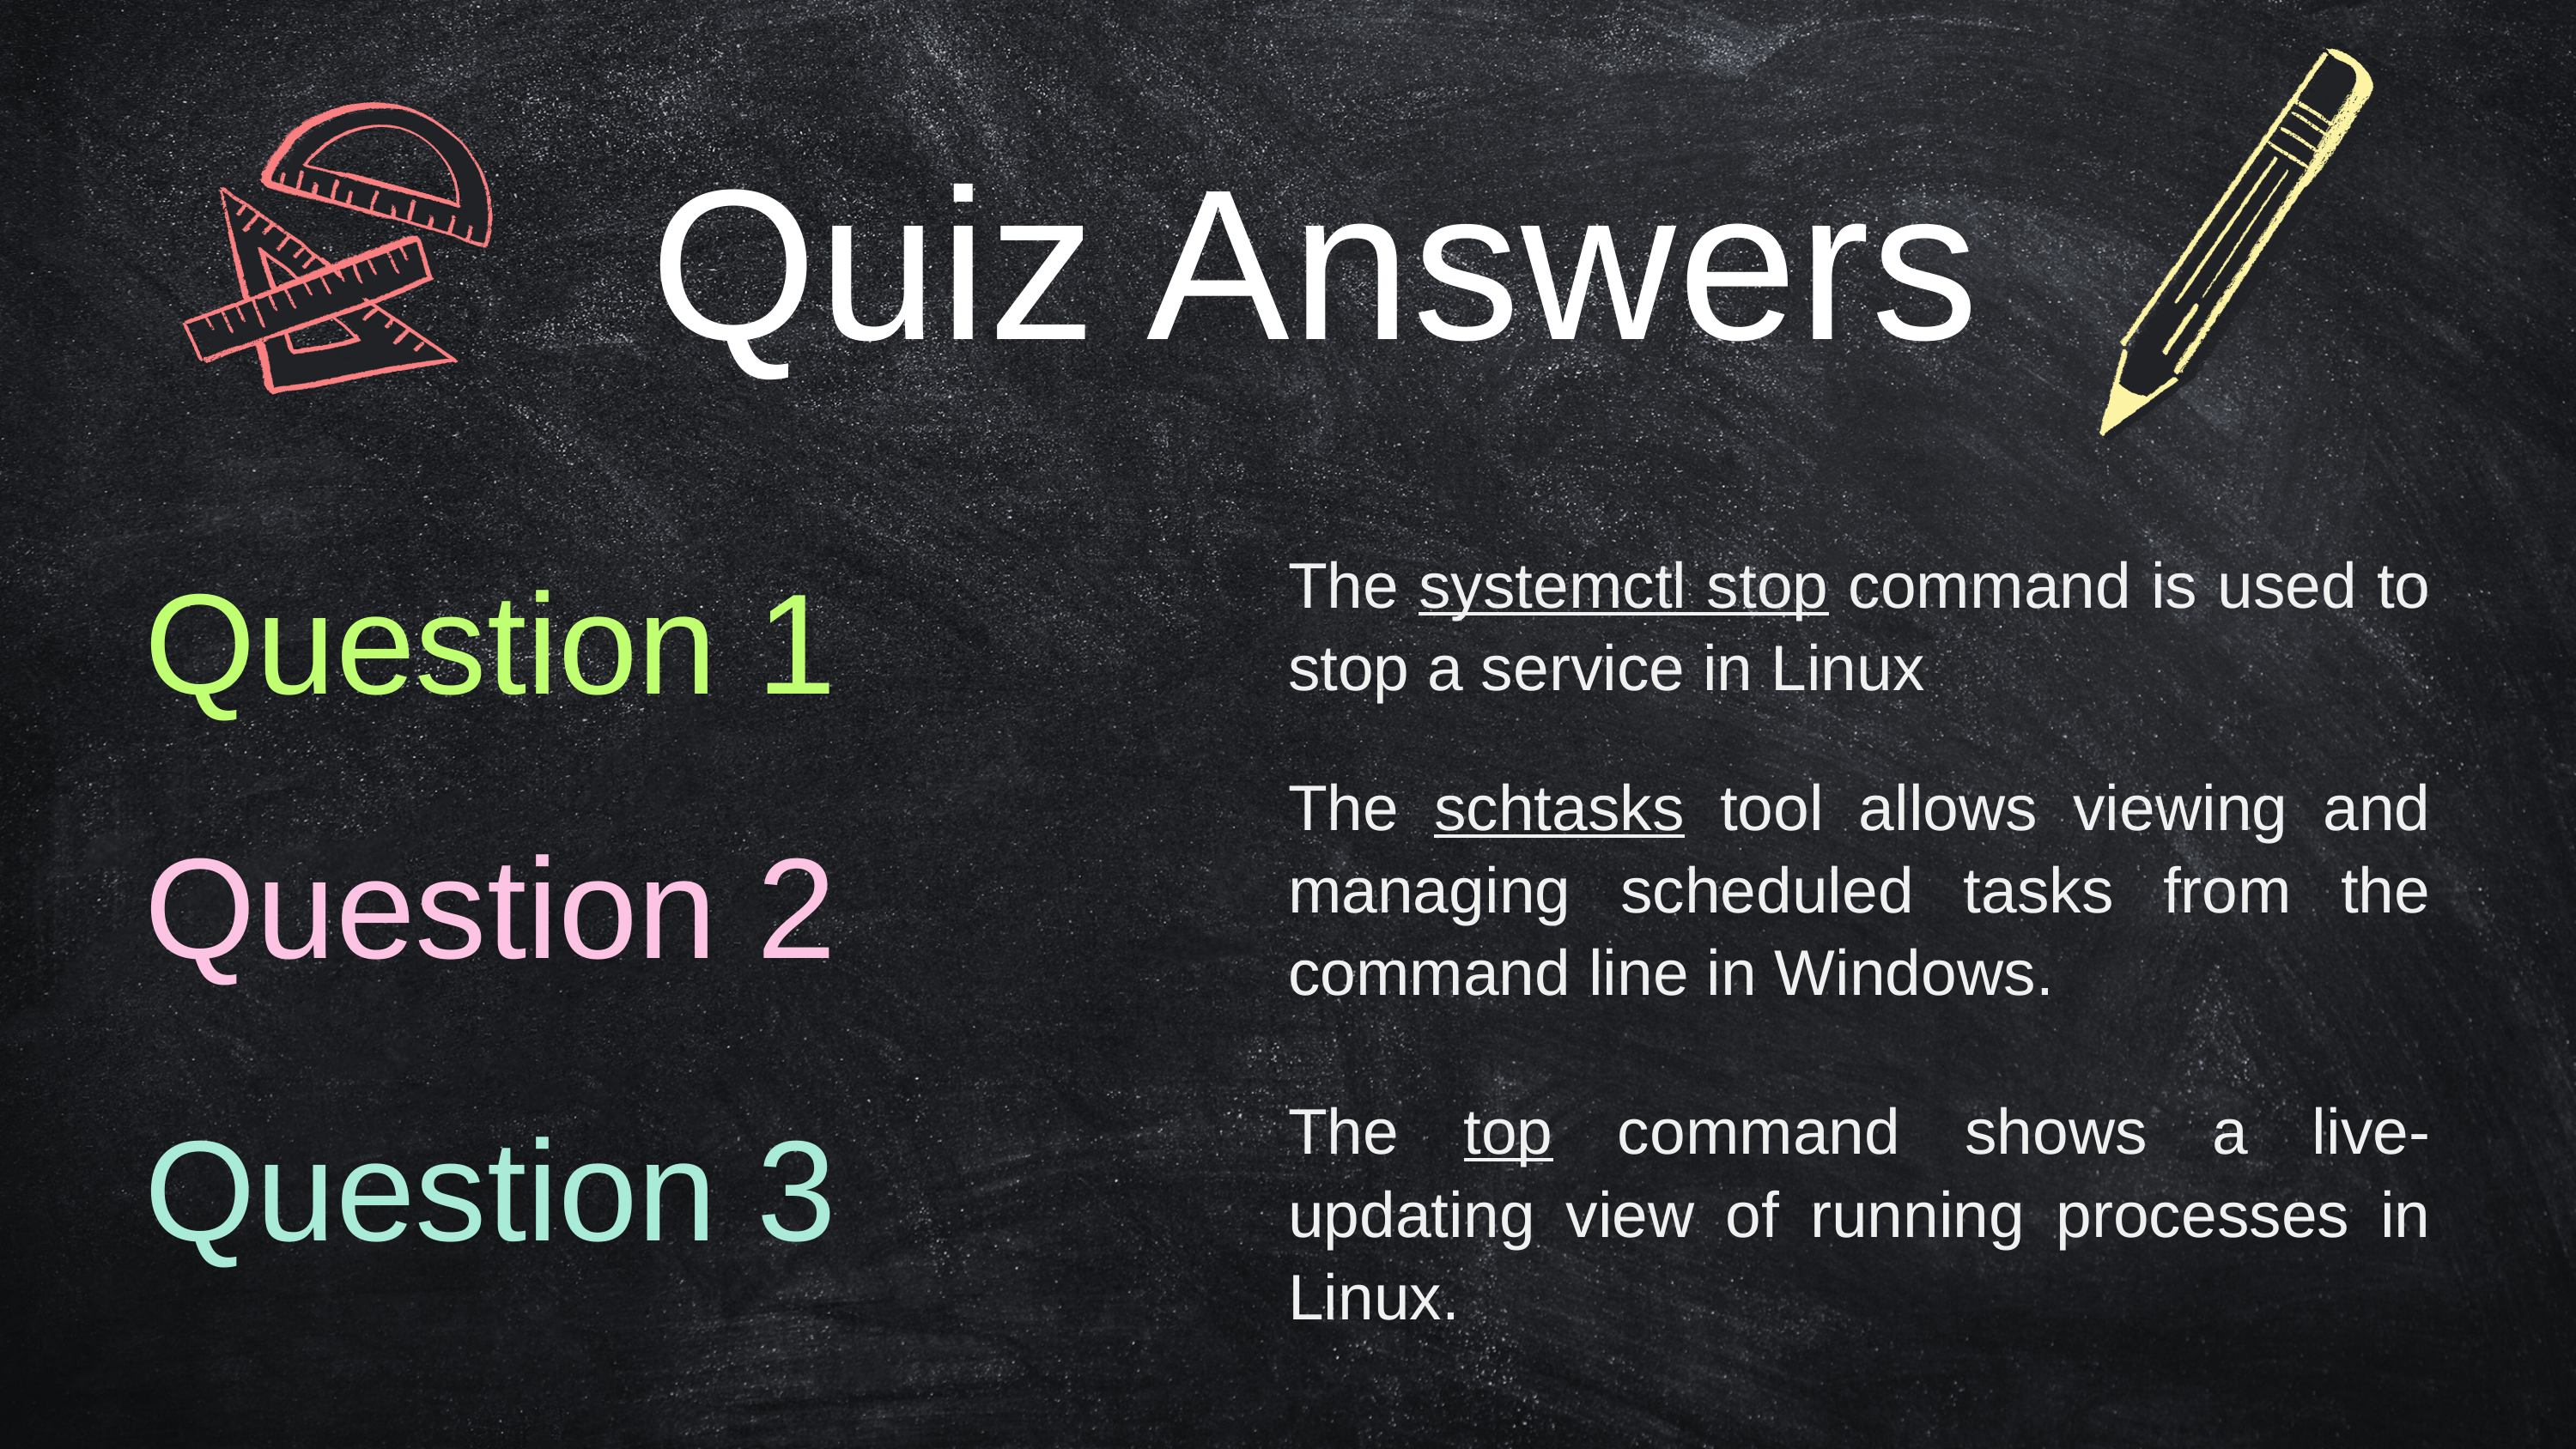

Quiz Answers
Question 1
The systemctl stop command is used to stop a service in Linux
The schtasks tool allows viewing and managing scheduled tasks from the command line in Windows.
Question 2
Question 3
The top command shows a live-updating view of running processes in Linux.